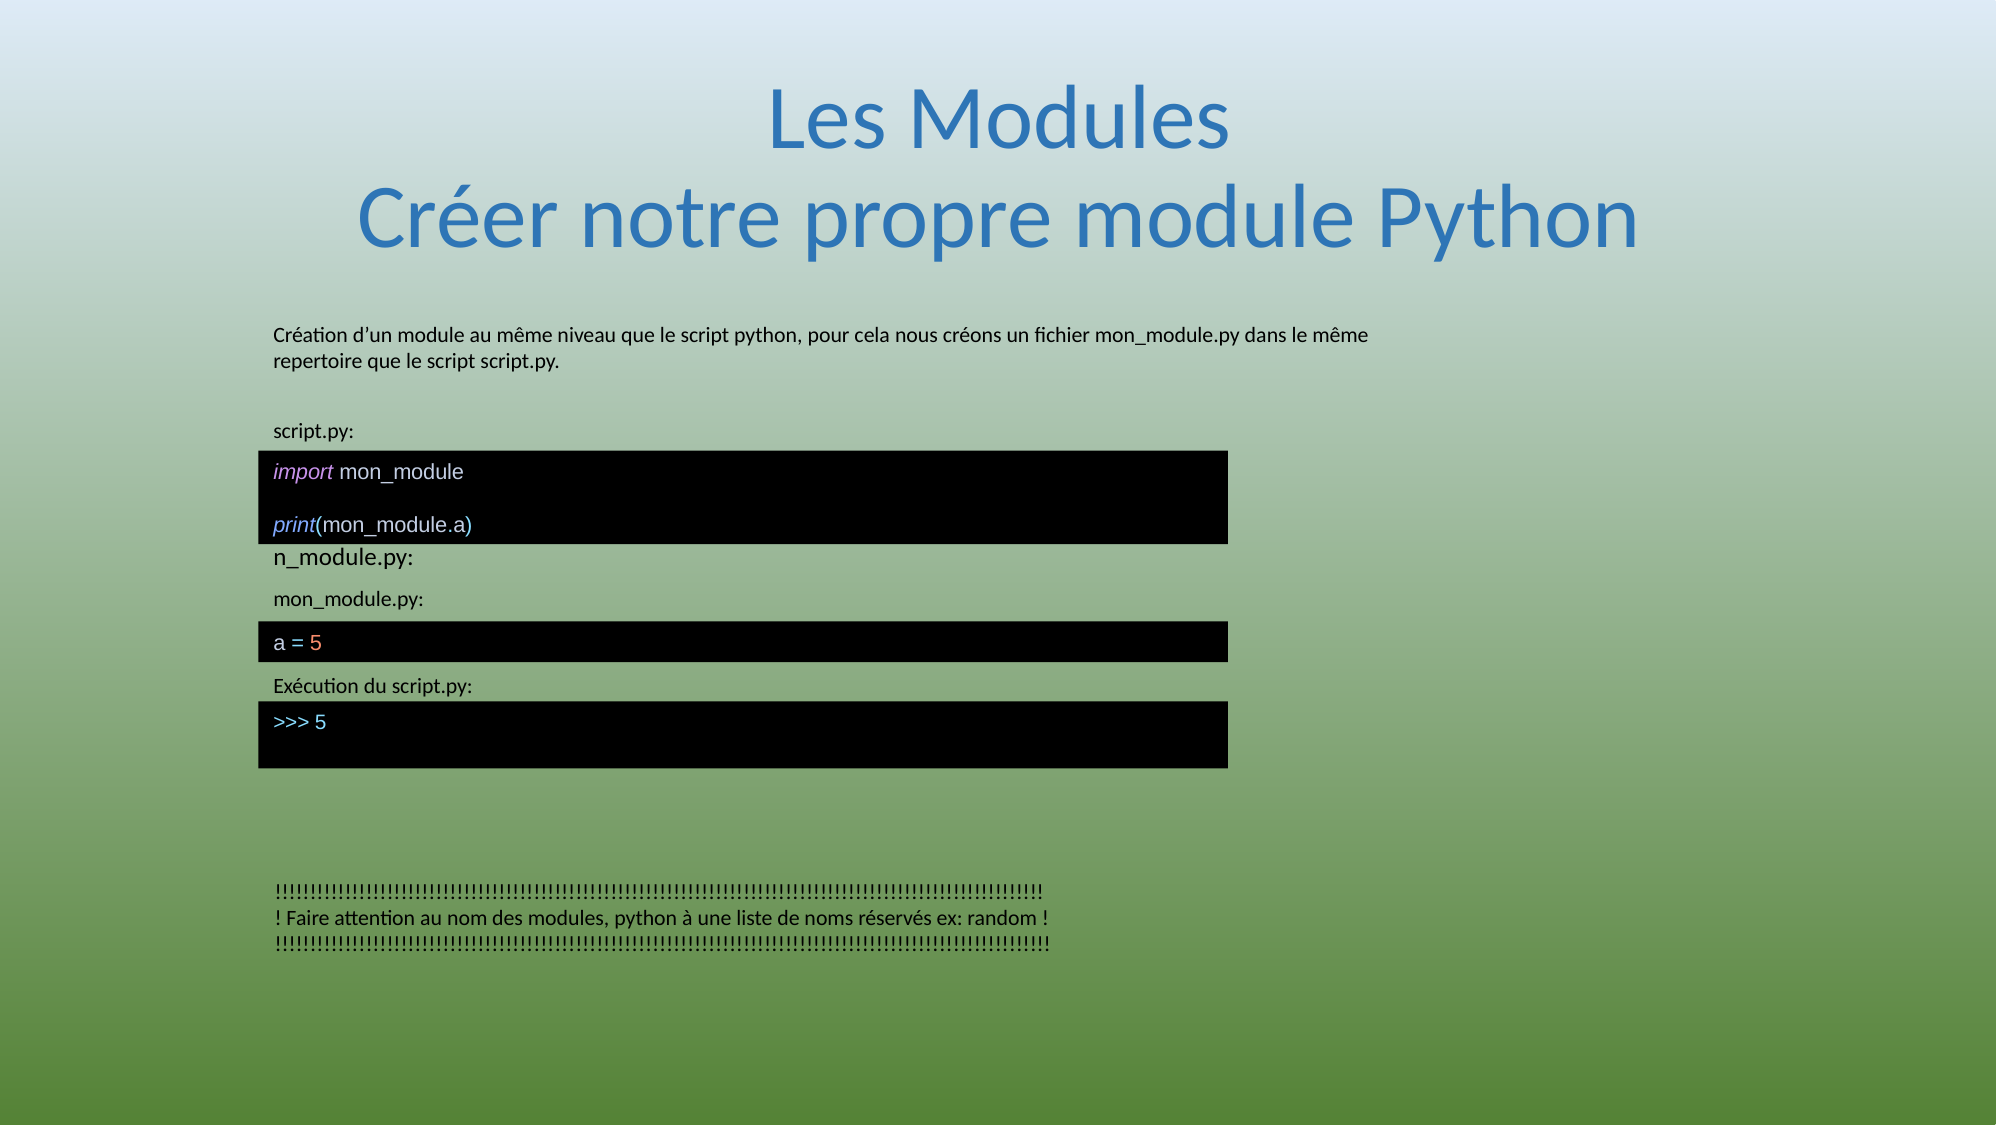

# Les Modules Créer notre propre module Python
Création d’un module au même niveau que le script python, pour cela nous créons un fichier mon_module.py dans le même repertoire que le script script.py.
script.py:
import mon_module
print(mon_module.a)
n_module.py:
mon_module.py:
a = 5
Exécution du script.py:
>>> 5

!!!!!!!!!!!!!!!!!!!!!!!!!!!!!!!!!!!!!!!!!!!!!!!!!!!!!!!!!!!!!!!!!!!!!!!!!!!!!!!!!!!!!!!!!!!!!!!!!!!!!!!!!!!!!!
! Faire attention au nom des modules, python à une liste de noms réservés ex: random !
!!!!!!!!!!!!!!!!!!!!!!!!!!!!!!!!!!!!!!!!!!!!!!!!!!!!!!!!!!!!!!!!!!!!!!!!!!!!!!!!!!!!!!!!!!!!!!!!!!!!!!!!!!!!!!!

560